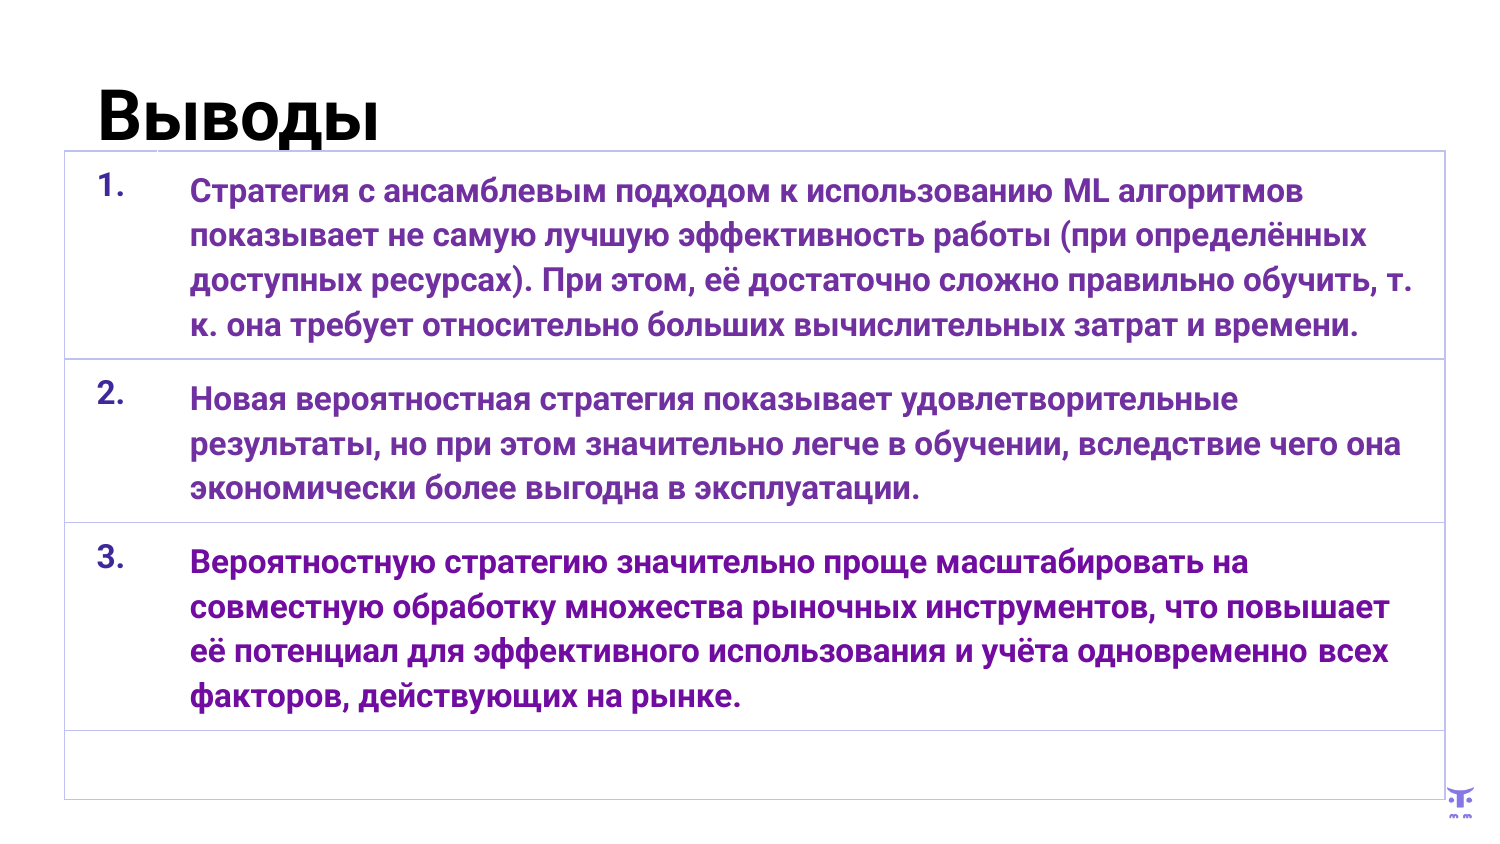

# Выводы

| 1. | Стратегия с ансамблевым подходом к использованию ML алгоритмов показывает не самую лучшую эффективность работы (при определённых доступных ресурсах). При этом, её достаточно сложно правильно обучить, т. к. она требует относительно больших вычислительных затрат и времени. |
| --- | --- |
| 2. | Новая вероятностная стратегия показывает удовлетворительные результаты, но при этом значительно легче в обучении, вследствие чего она экономически более выгодна в эксплуатации. |
| 3. | Вероятностную стратегию значительно проще масштабировать на совместную обработку множества рыночных инструментов, что повышает её потенциал для эффективного использования и учёта одновременно всех факторов, действующих на рынке. |
|  |  |